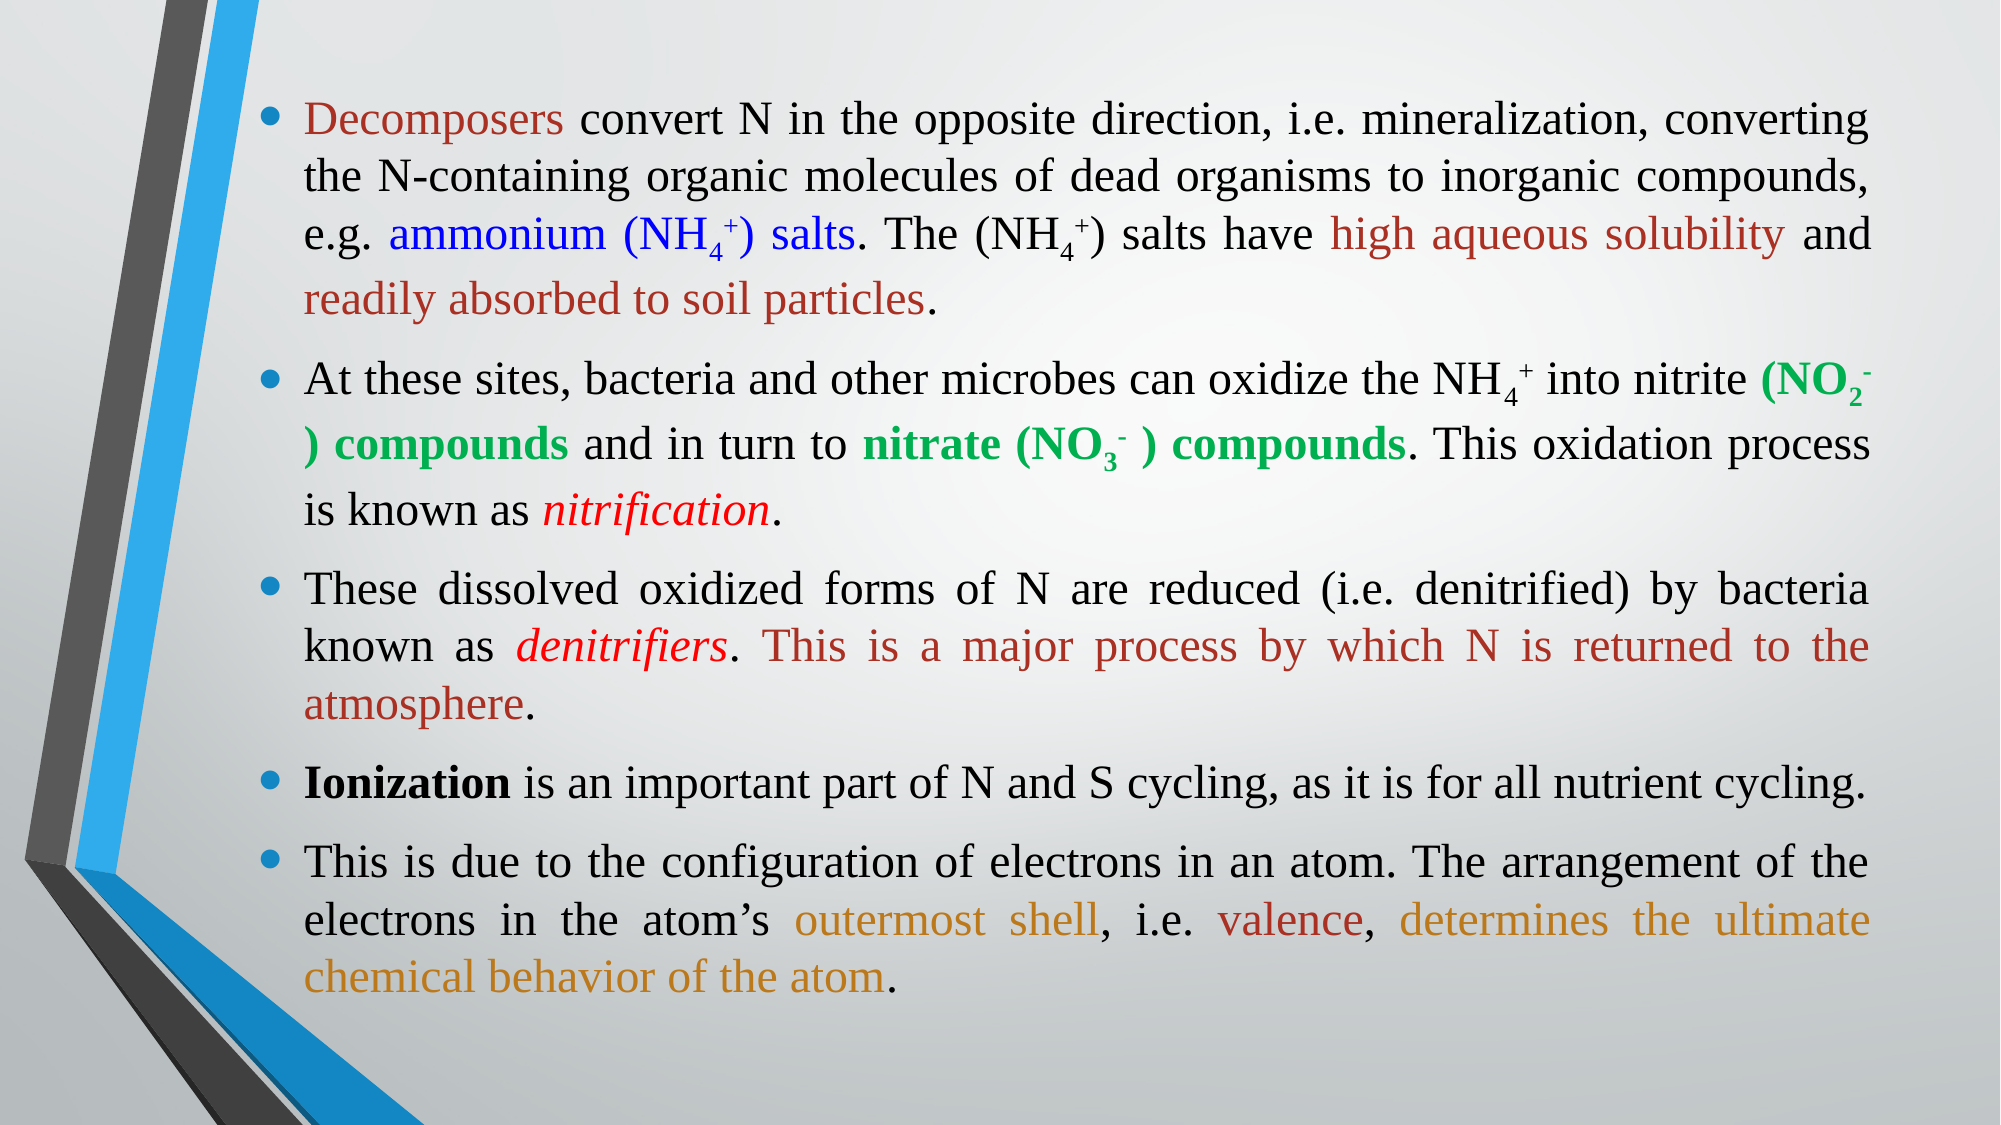

Decomposers convert N in the opposite direction, i.e. mineralization, converting the N-containing organic molecules of dead organisms to inorganic compounds, e.g. ammonium (NH4+) salts. The (NH4+) salts have high aqueous solubility and readily absorbed to soil particles.
At these sites, bacteria and other microbes can oxidize the NH4+ into nitrite (NO2- ) compounds and in turn to nitrate (NO3- ) compounds. This oxidation process is known as nitrification.
These dissolved oxidized forms of N are reduced (i.e. denitrified) by bacteria known as denitrifiers. This is a major process by which N is returned to the atmosphere.
Ionization is an important part of N and S cycling, as it is for all nutrient cycling.
This is due to the configuration of electrons in an atom. The arrangement of the electrons in the atom’s outermost shell, i.e. valence, determines the ultimate chemical behavior of the atom.